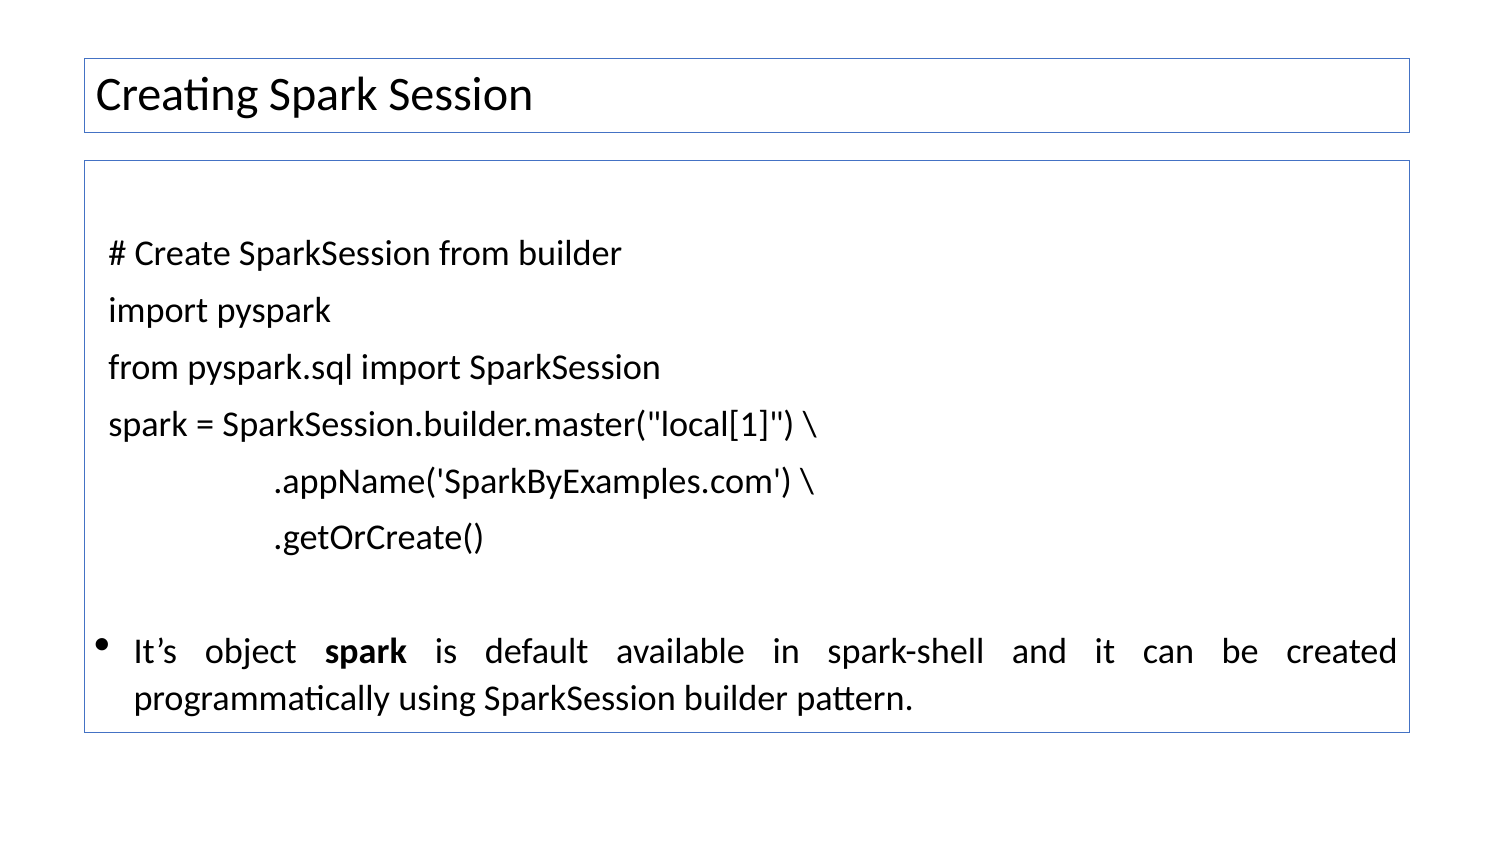

# Creating Spark Session

# Create SparkSession from builder
import pyspark
from pyspark.sql import SparkSession
spark = SparkSession.builder.master("local[1]") \
                    .appName('SparkByExamples.com') \
                    .getOrCreate()

It’s object spark is default available in spark-shell and it can be created programmatically using SparkSession builder pattern.